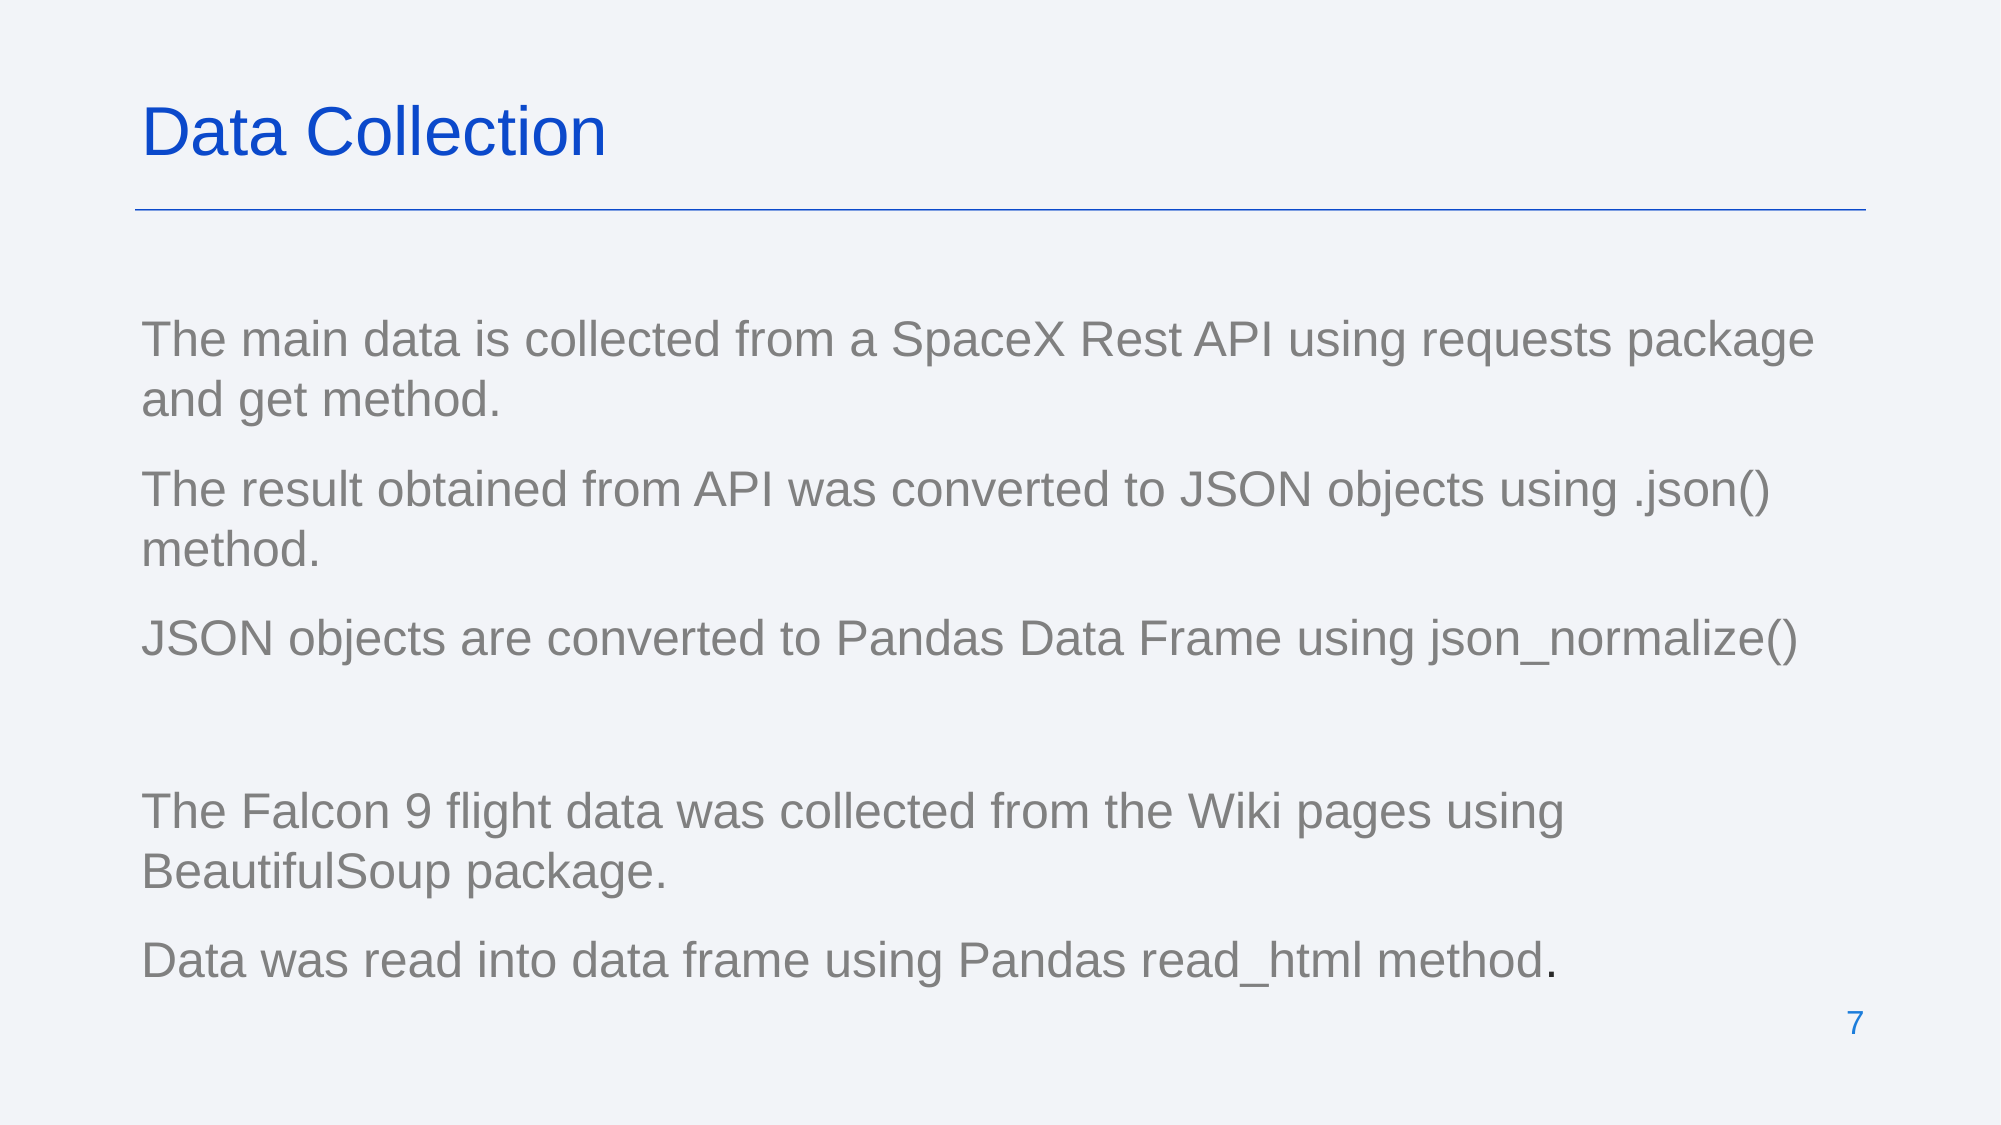

Data Collection
The main data is collected from a SpaceX Rest API using requests package and get method.
The result obtained from API was converted to JSON objects using .json() method.
JSON objects are converted to Pandas Data Frame using json_normalize()

The Falcon 9 flight data was collected from the Wiki pages using BeautifulSoup package.
Data was read into data frame using Pandas read_html method.

7